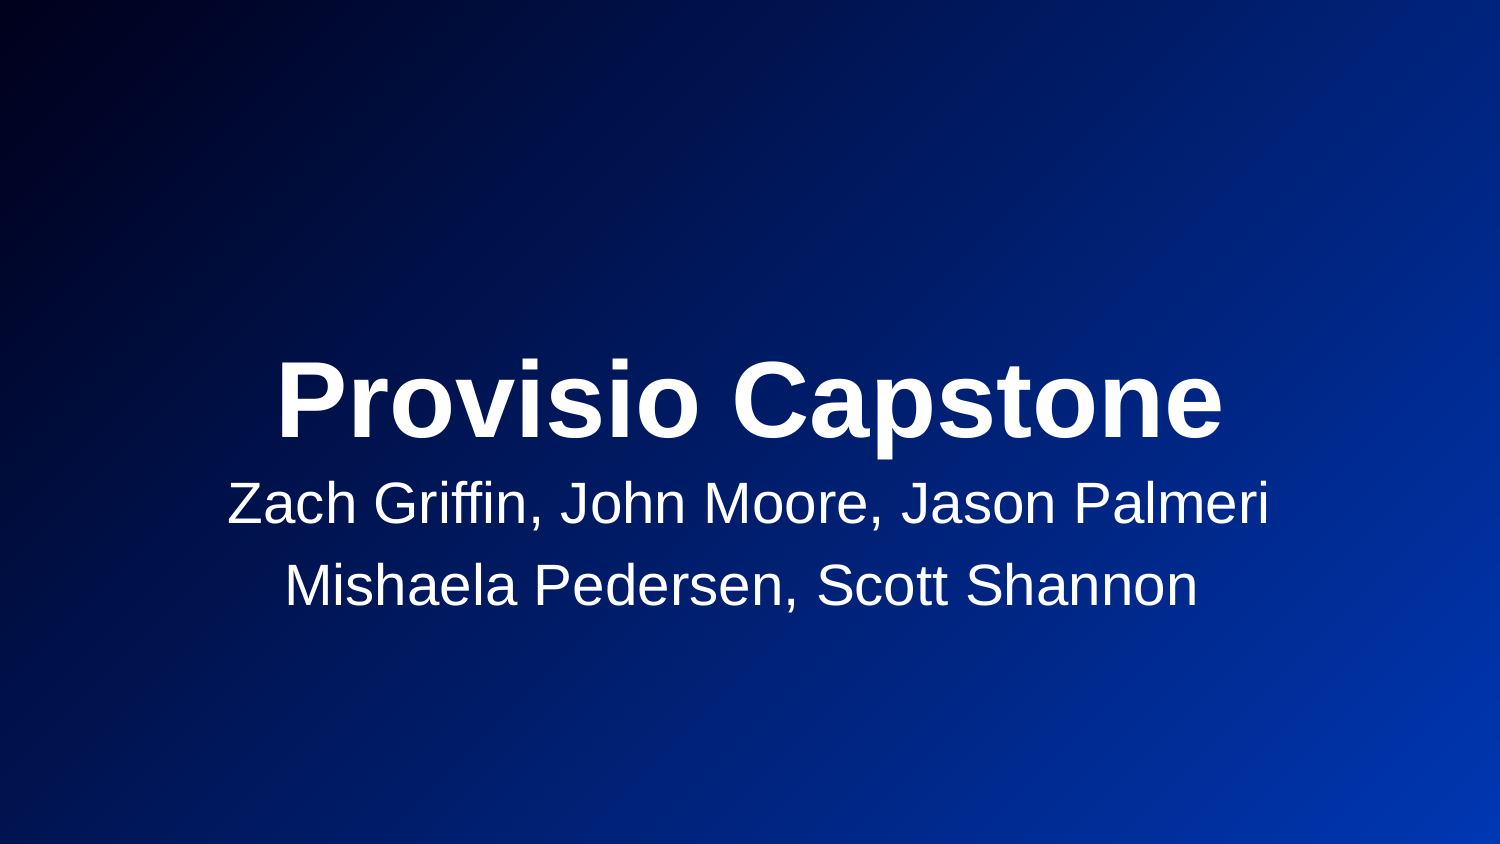

# Provisio Capstone
Zach Griffin, John Moore, Jason Palmeri
Mishaela Pedersen, Scott Shannon